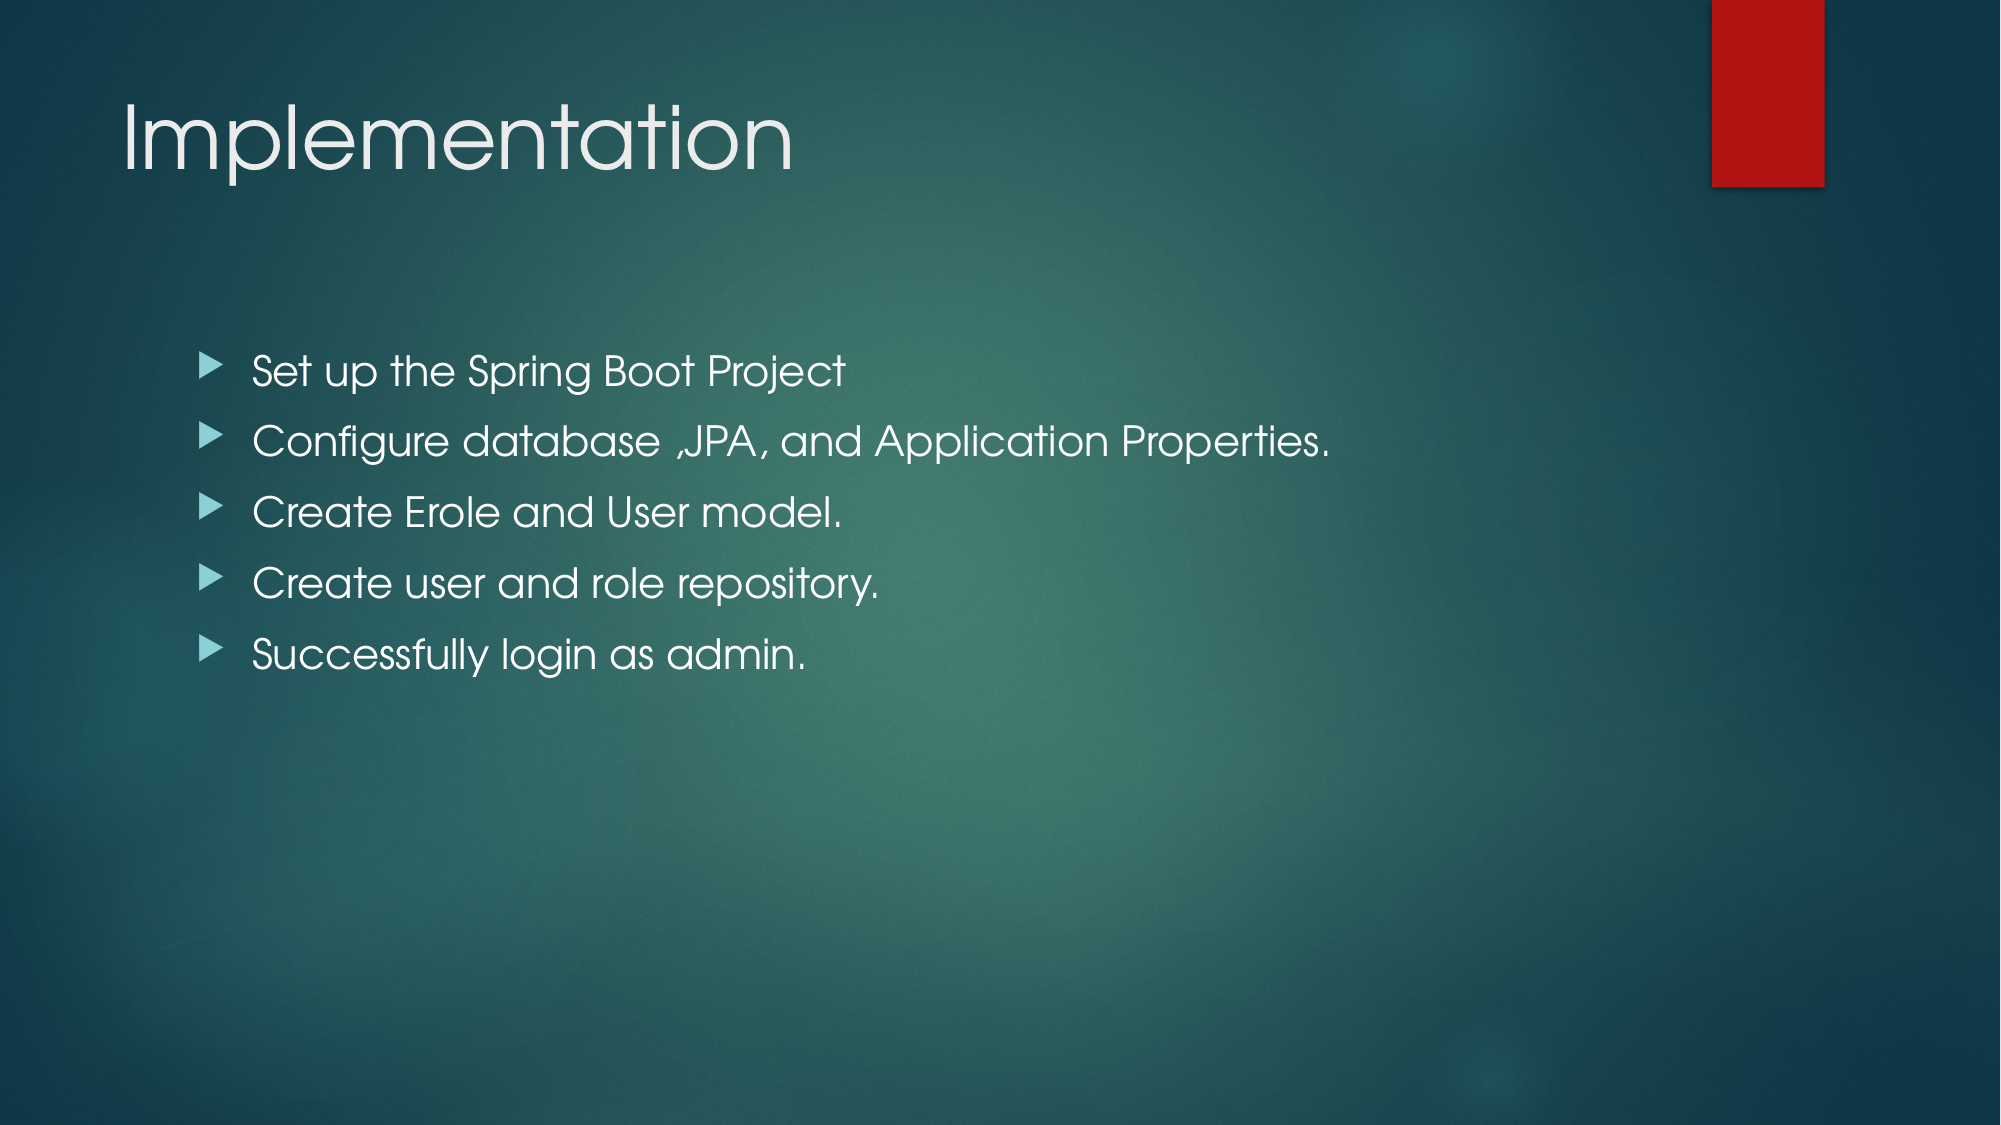

# Implementation
Set up the Spring Boot Project
Configure database ,JPA, and Application Properties.
Create Erole and User model.
Create user and role repository.
Successfully login as admin.